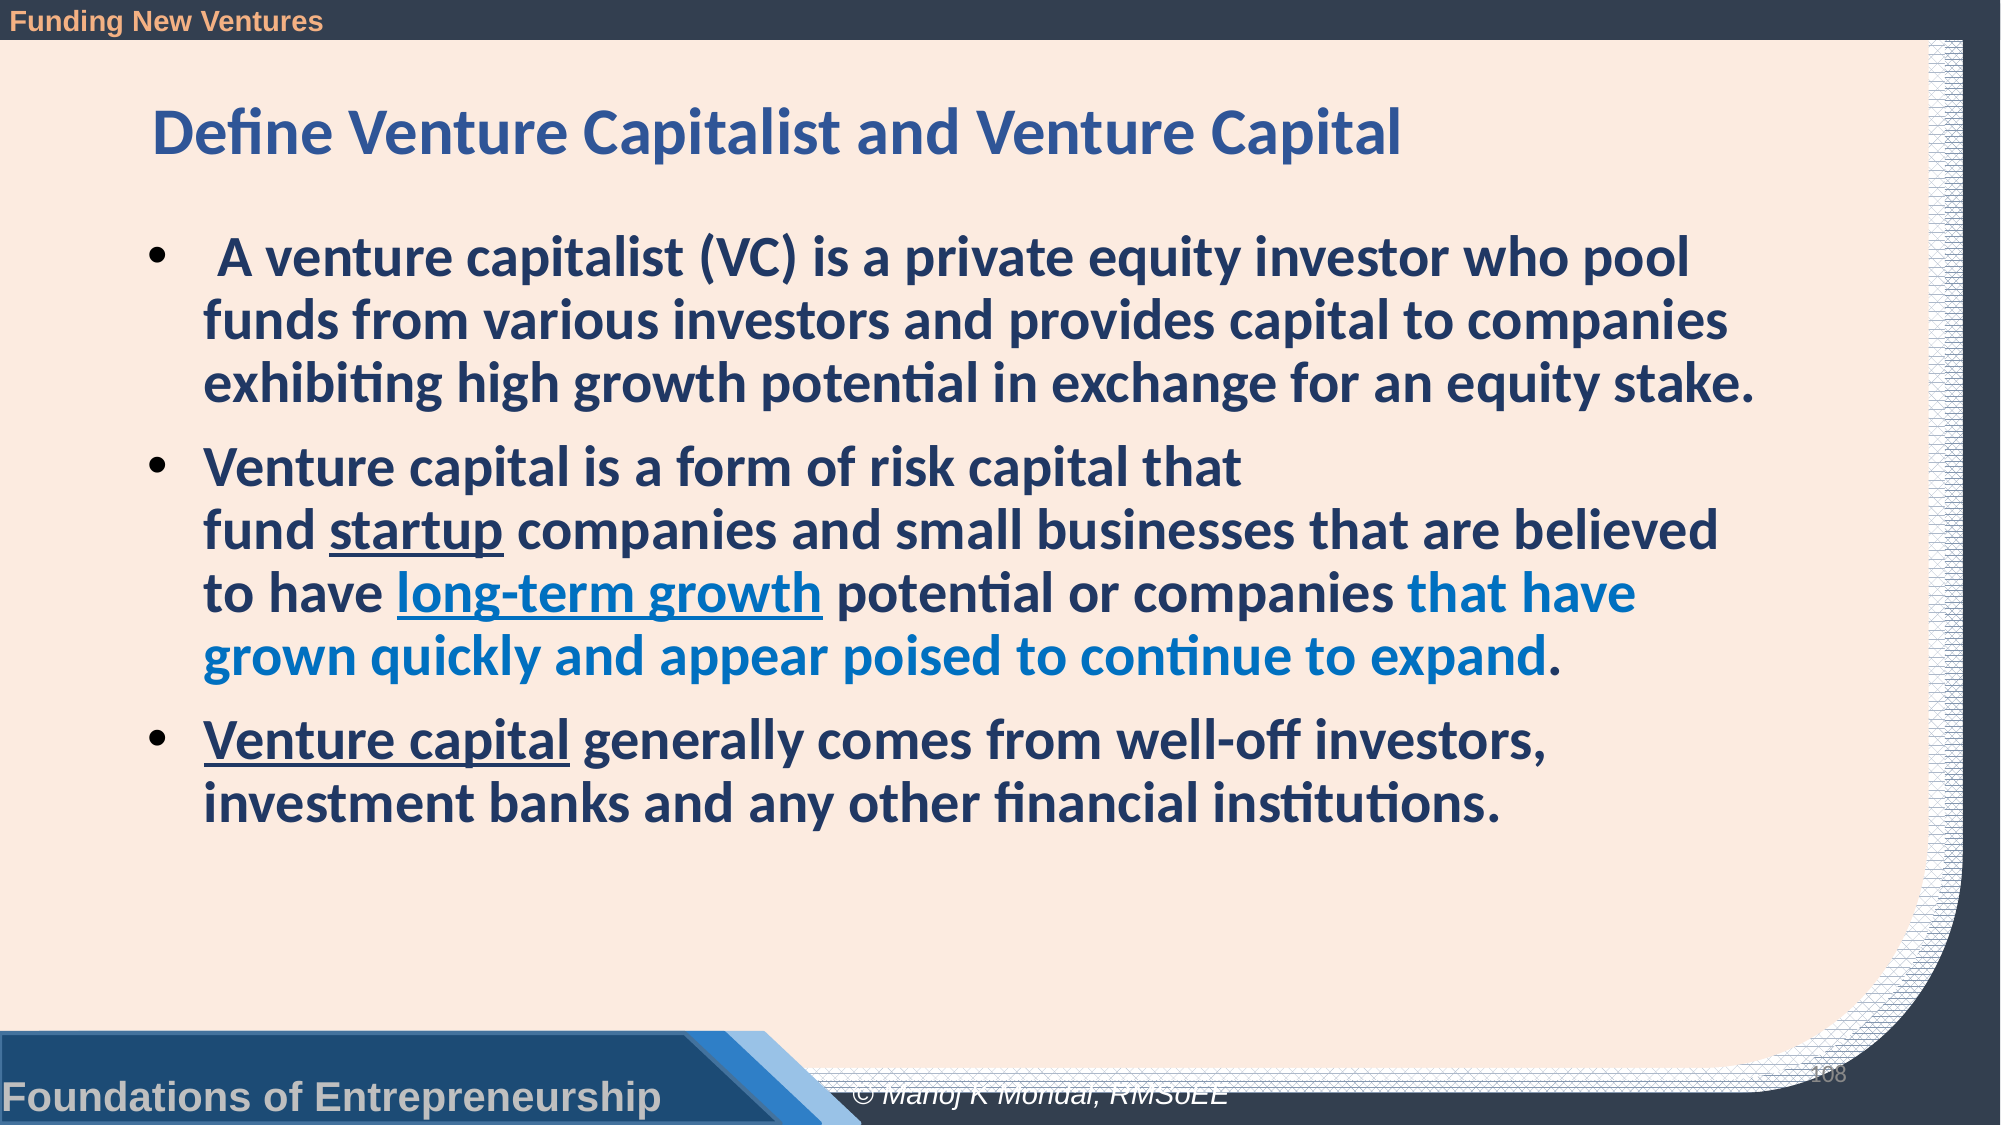

# Define Venture Capitalist and Venture Capital
 A venture capitalist (VC) is a private equity investor who pool funds from various investors and provides capital to companies exhibiting high growth potential in exchange for an equity stake.
Venture capital is a form of risk capital that fund startup companies and small businesses that are believed to have long-term growth potential or companies that have grown quickly and appear poised to continue to expand.
Venture capital generally comes from well-off investors, investment banks and any other financial institutions.
108